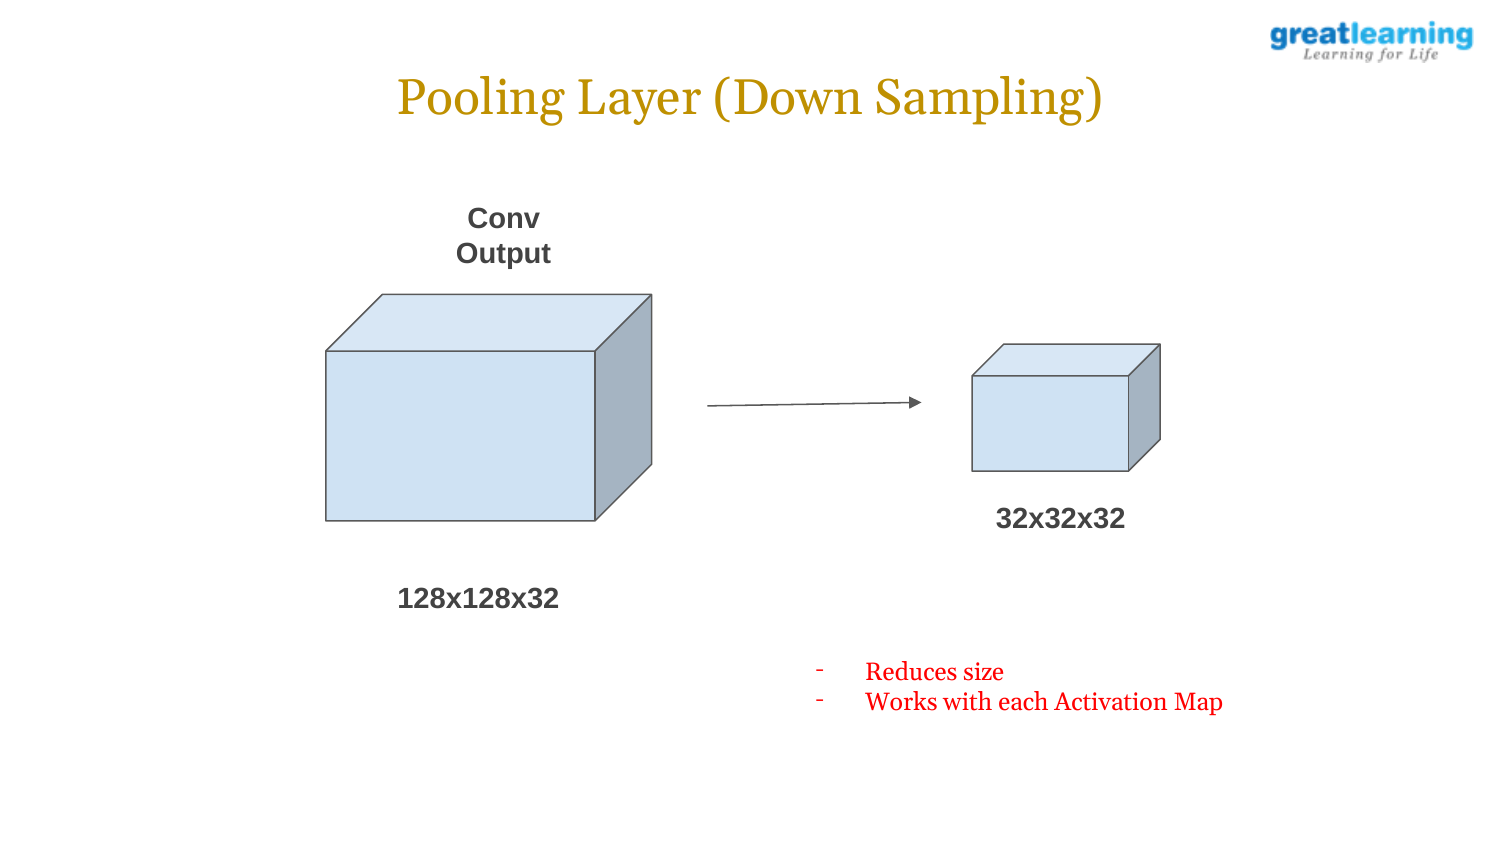

Pooling Layer (Down Sampling)
Conv Output

32x32x32
128x128x32
Reduces size
Works with each Activation Map